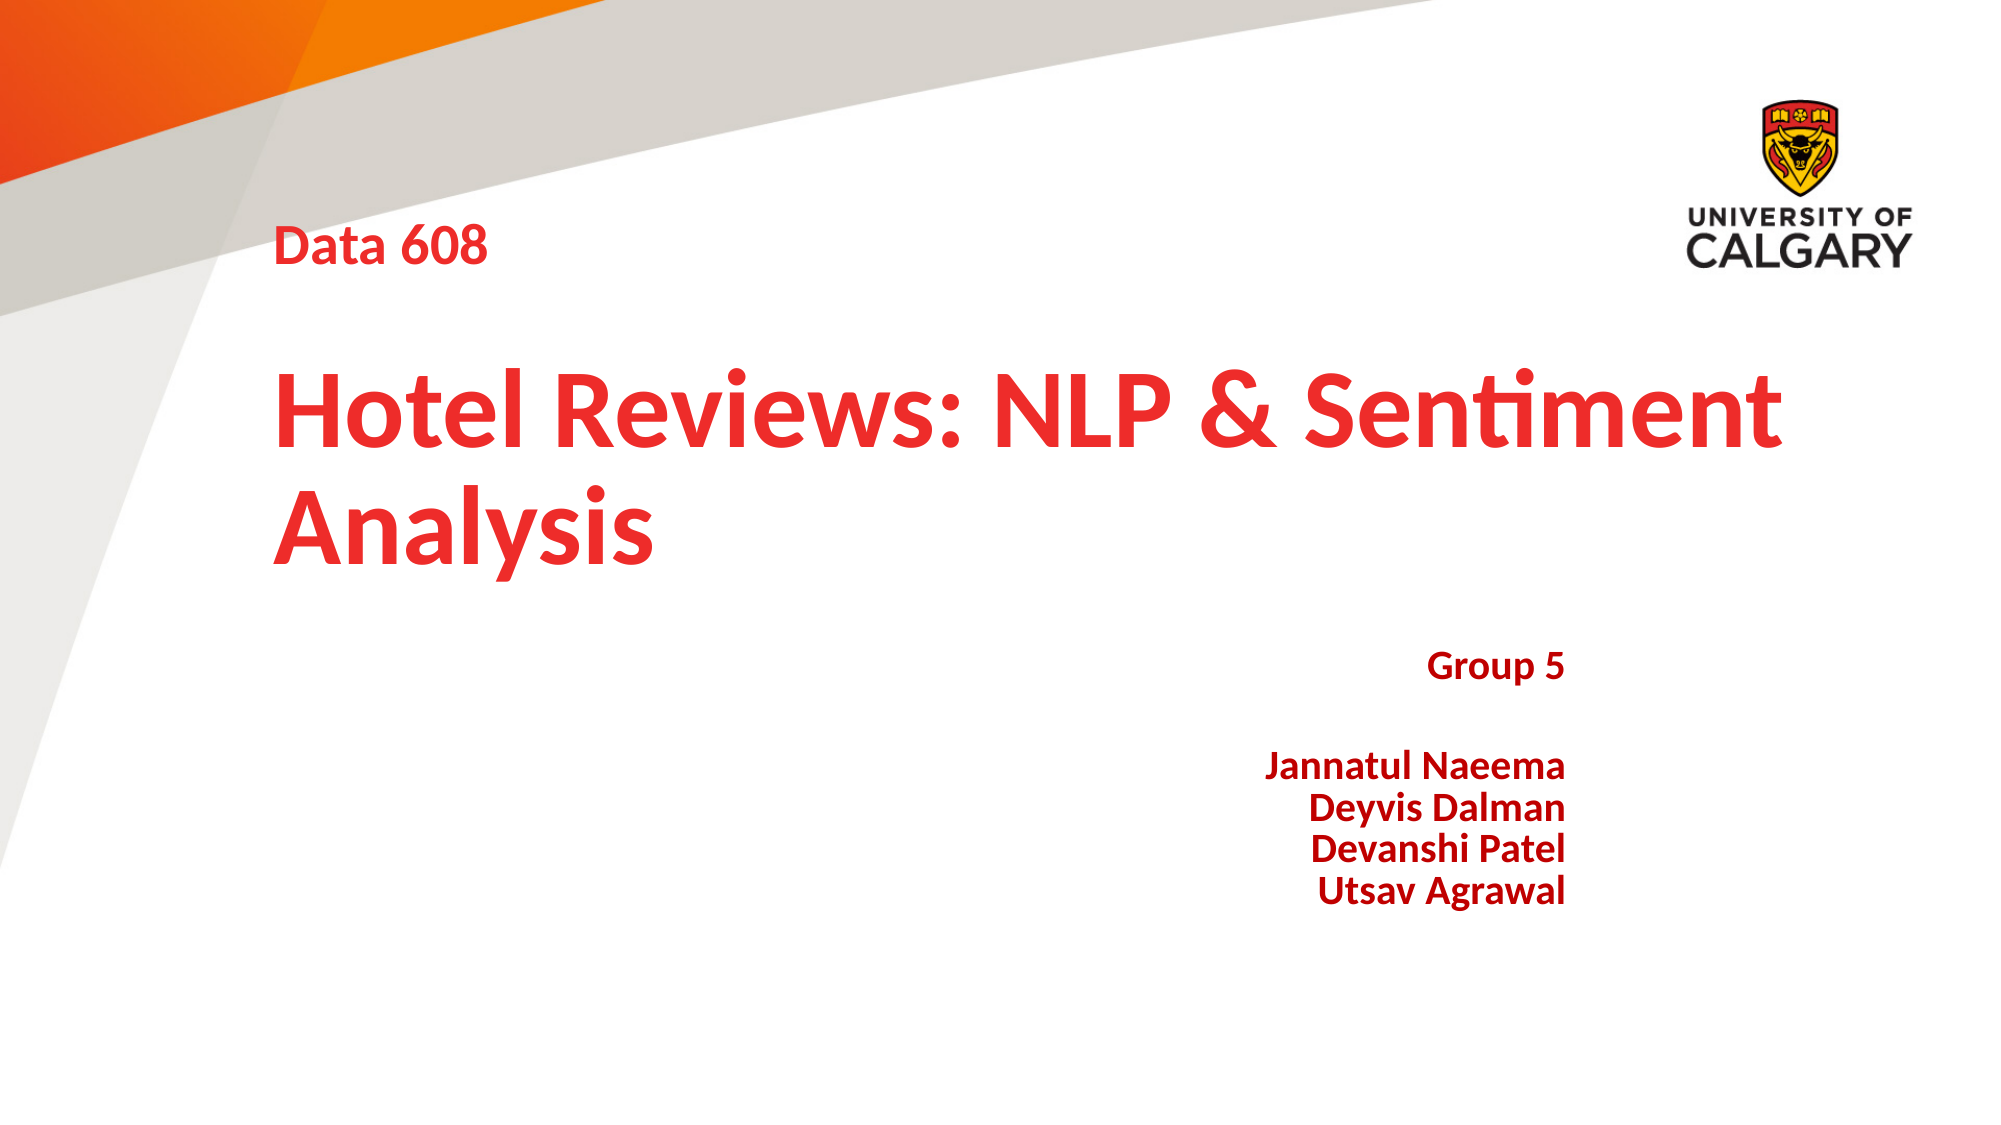

Data 608
# Hotel Reviews: NLP & Sentiment Analysis
Group 5

Jannatul Naeema
Deyvis Dalman
Devanshi Patel
Utsav Agrawal